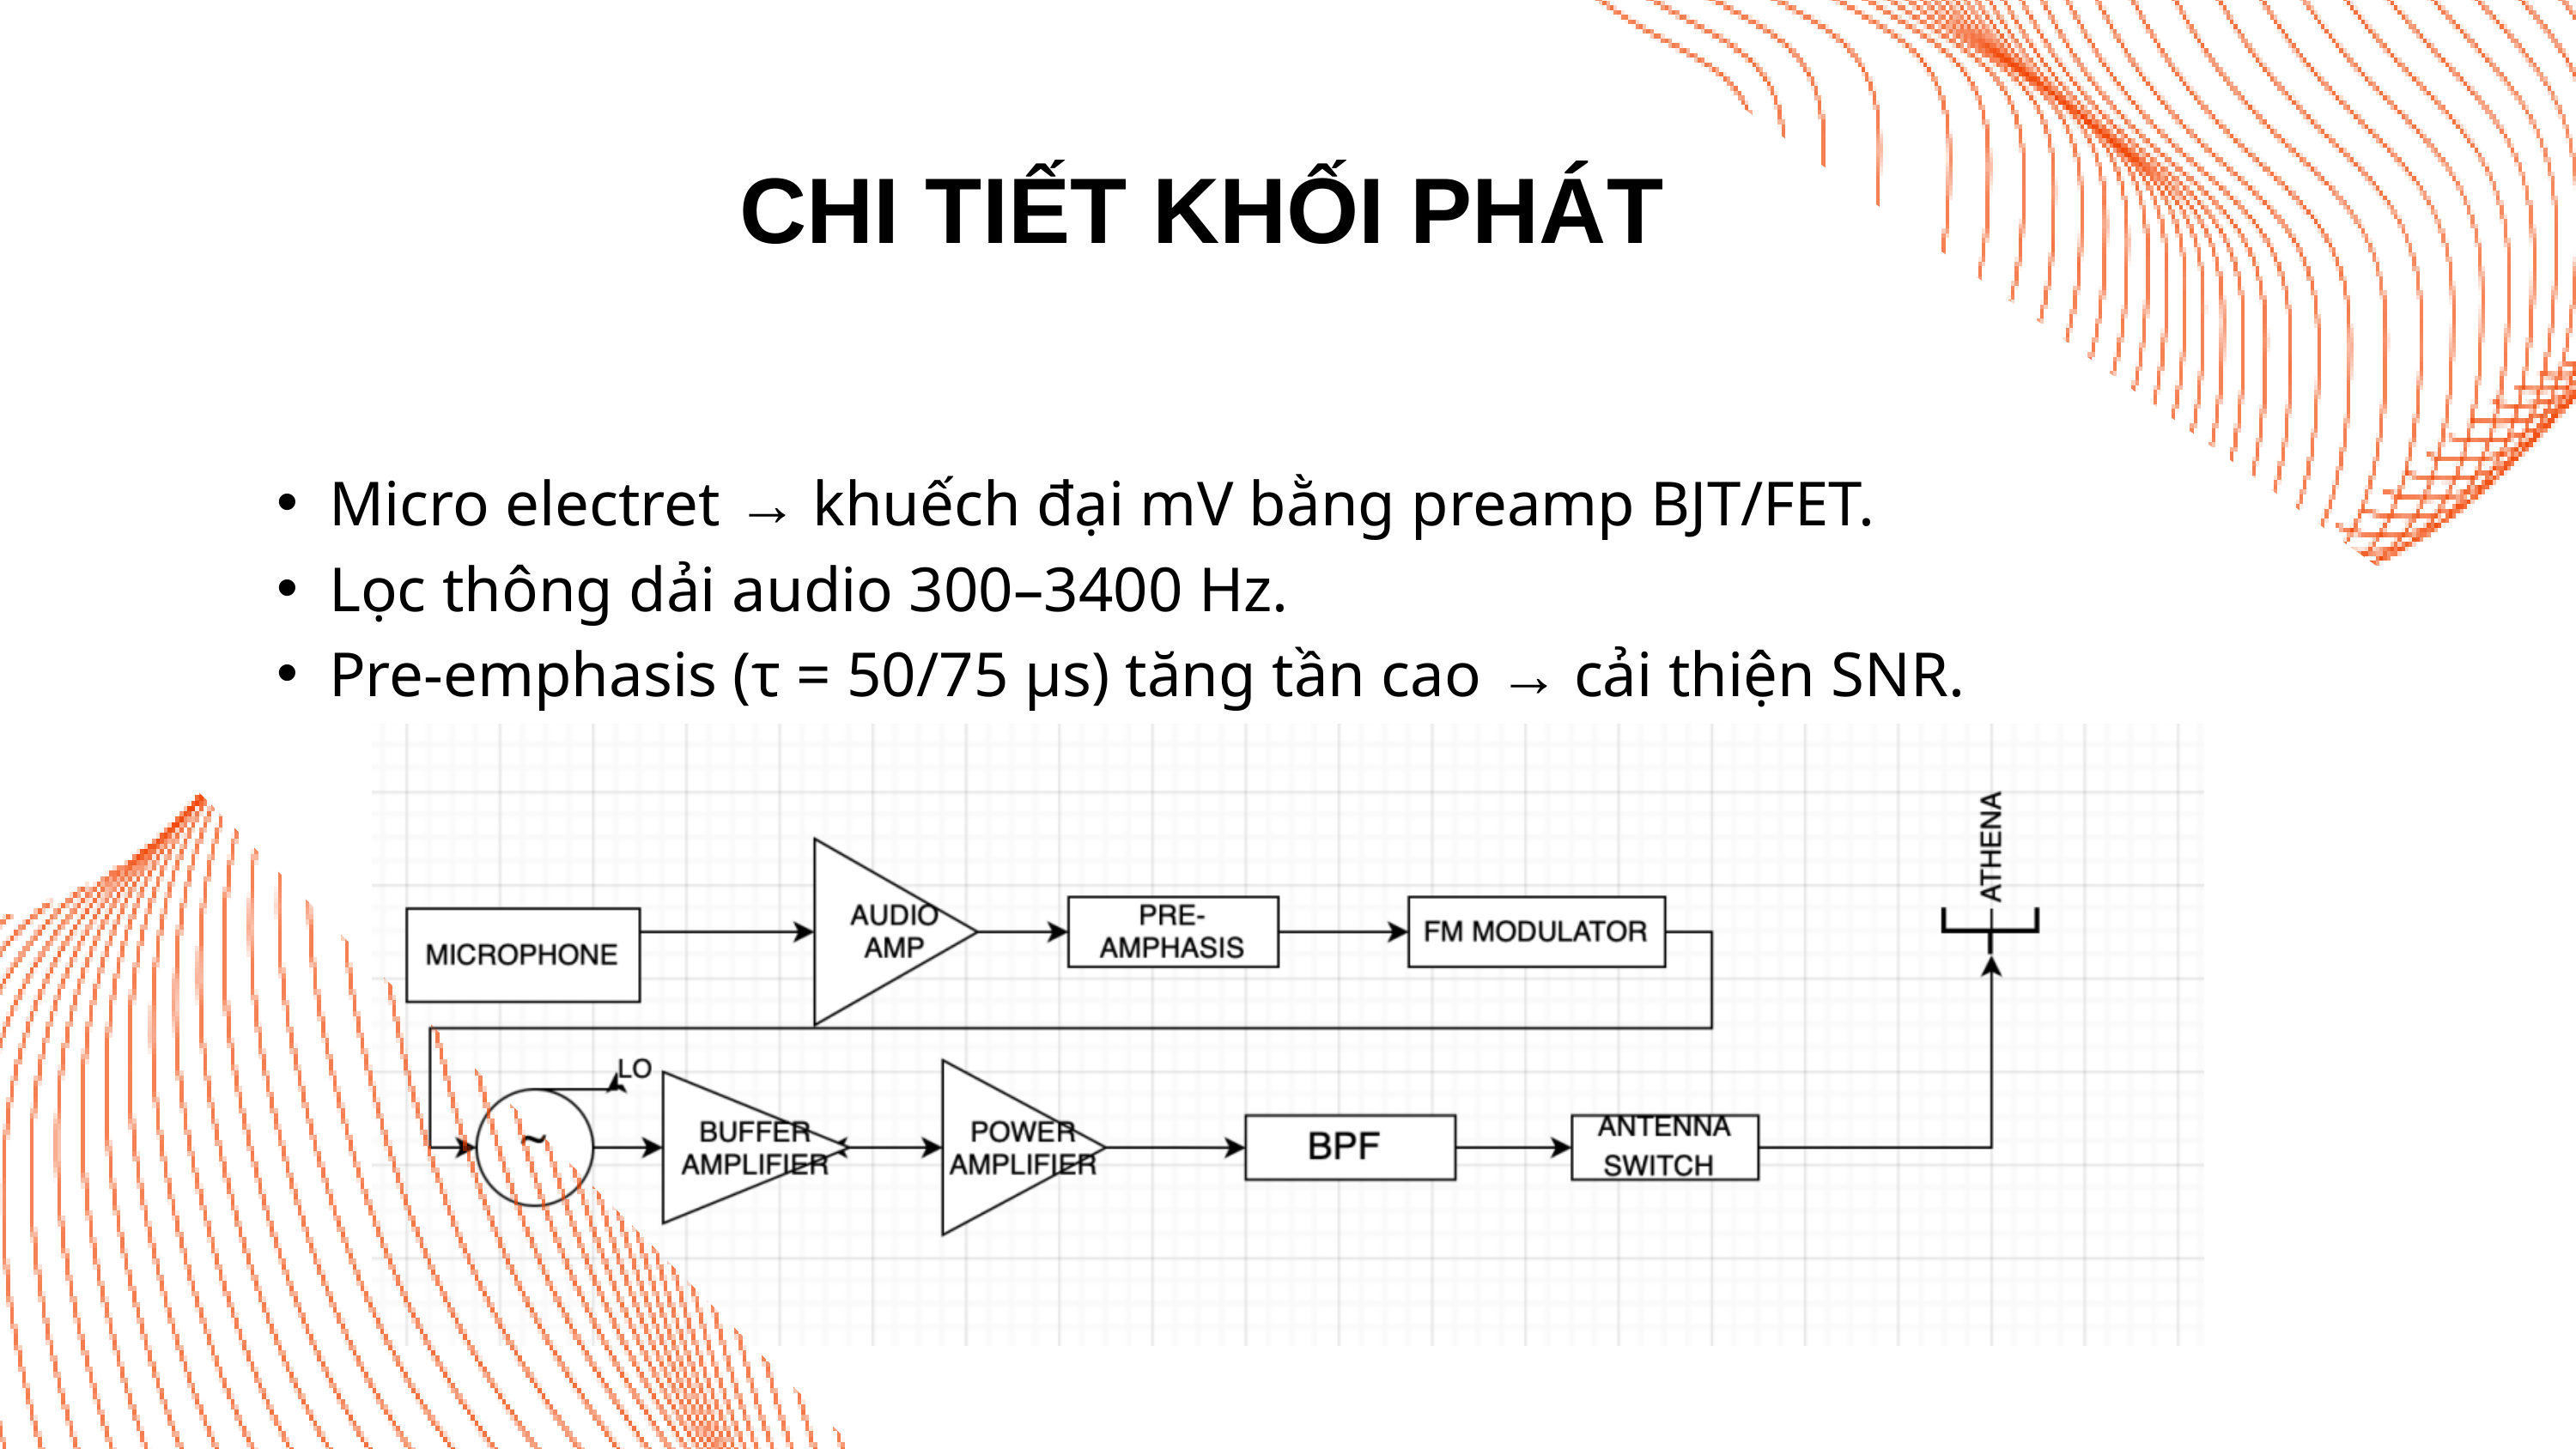

CHI TIẾT KHỐI PHÁT
Micro electret → khuếch đại mV bằng preamp BJT/FET.
Lọc thông dải audio 300–3400 Hz.
Pre-emphasis (τ = 50/75 µs) tăng tần cao → cải thiện SNR.